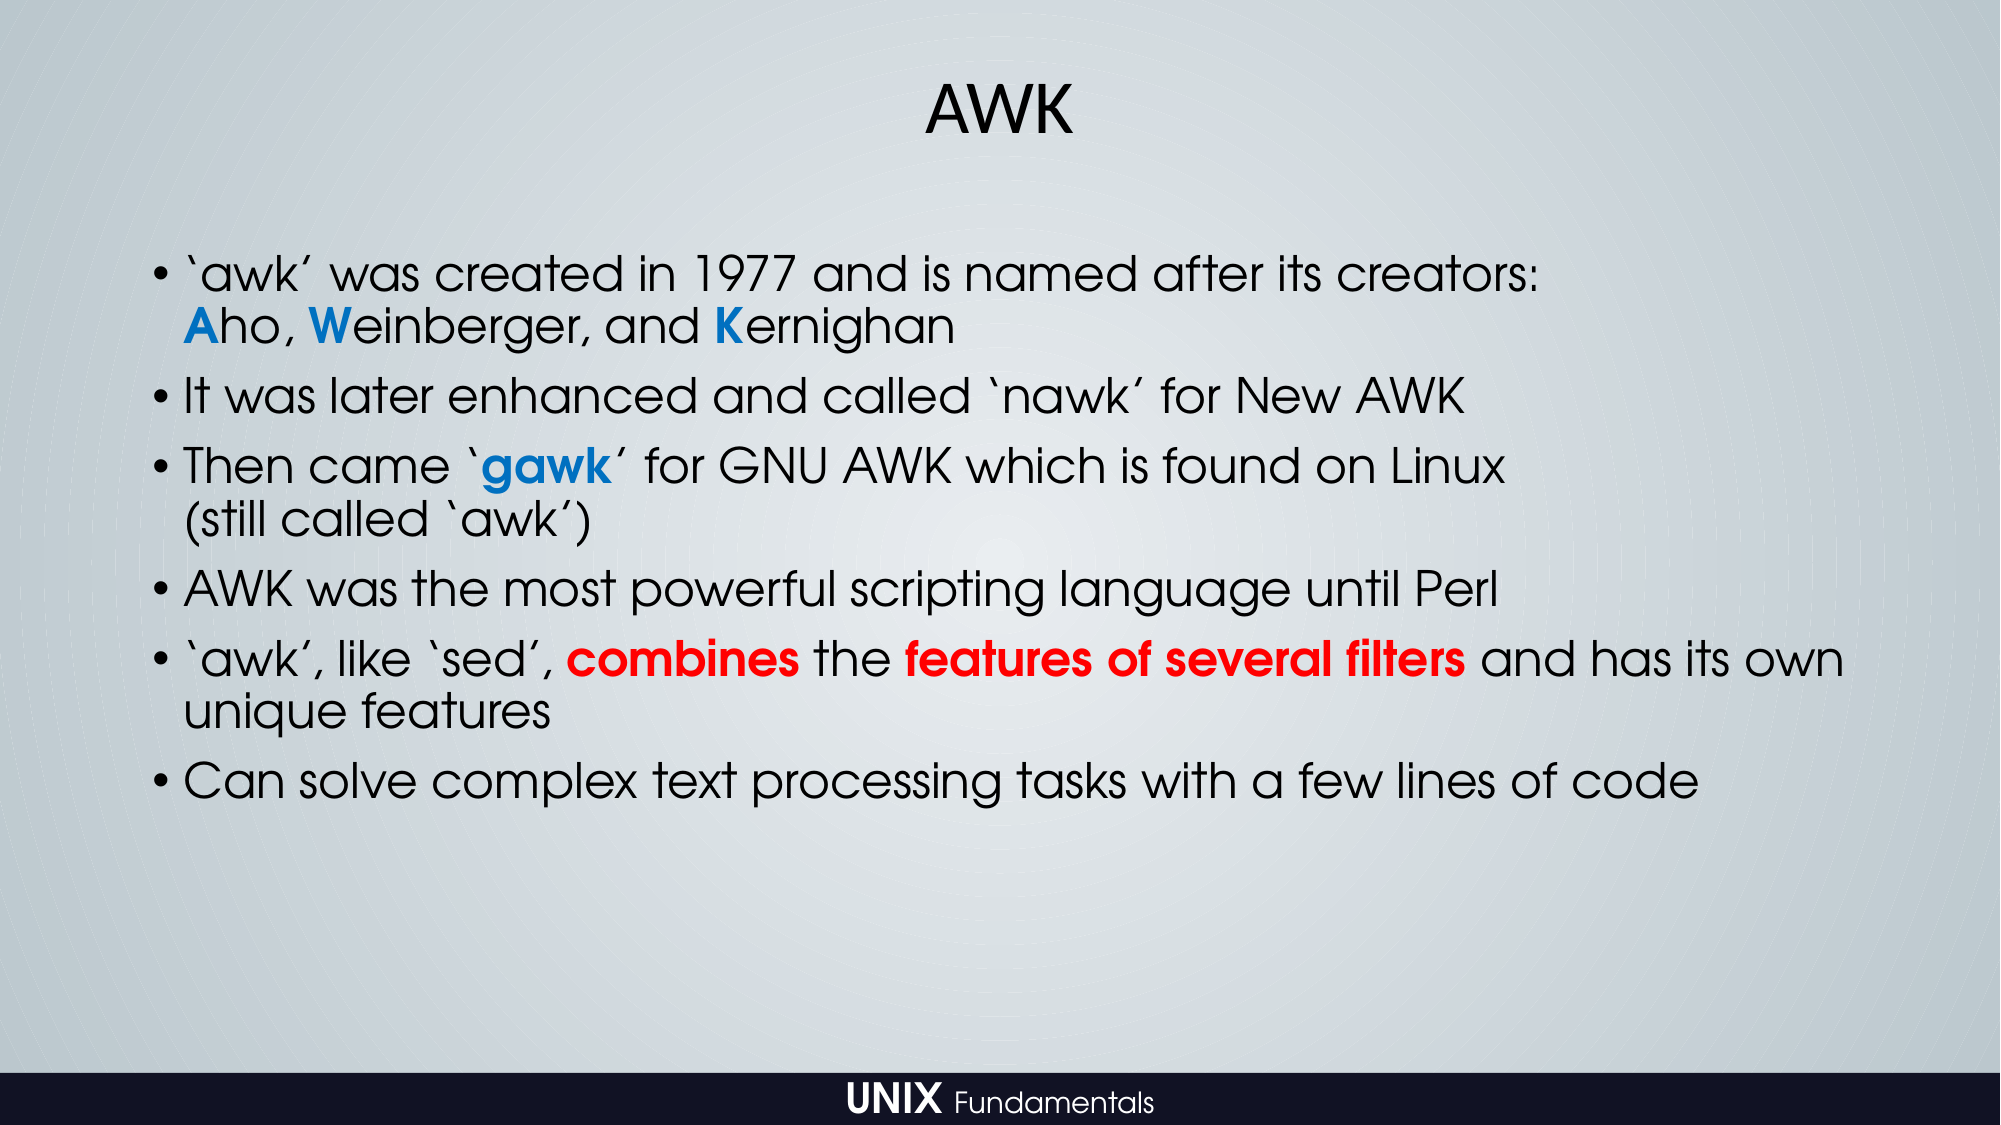

# AWK
‘awk’ was created in 1977 and is named after its creators:
Aho, Weinberger, and Kernighan
It was later enhanced and called ‘nawk’ for New AWK
Then came ‘gawk’ for GNU AWK which is found on Linux
(still called ‘awk’)
AWK was the most powerful scripting language until Perl
‘awk’, like ‘sed’, combines the features of several filters and has its own unique features
Can solve complex text processing tasks with a few lines of code